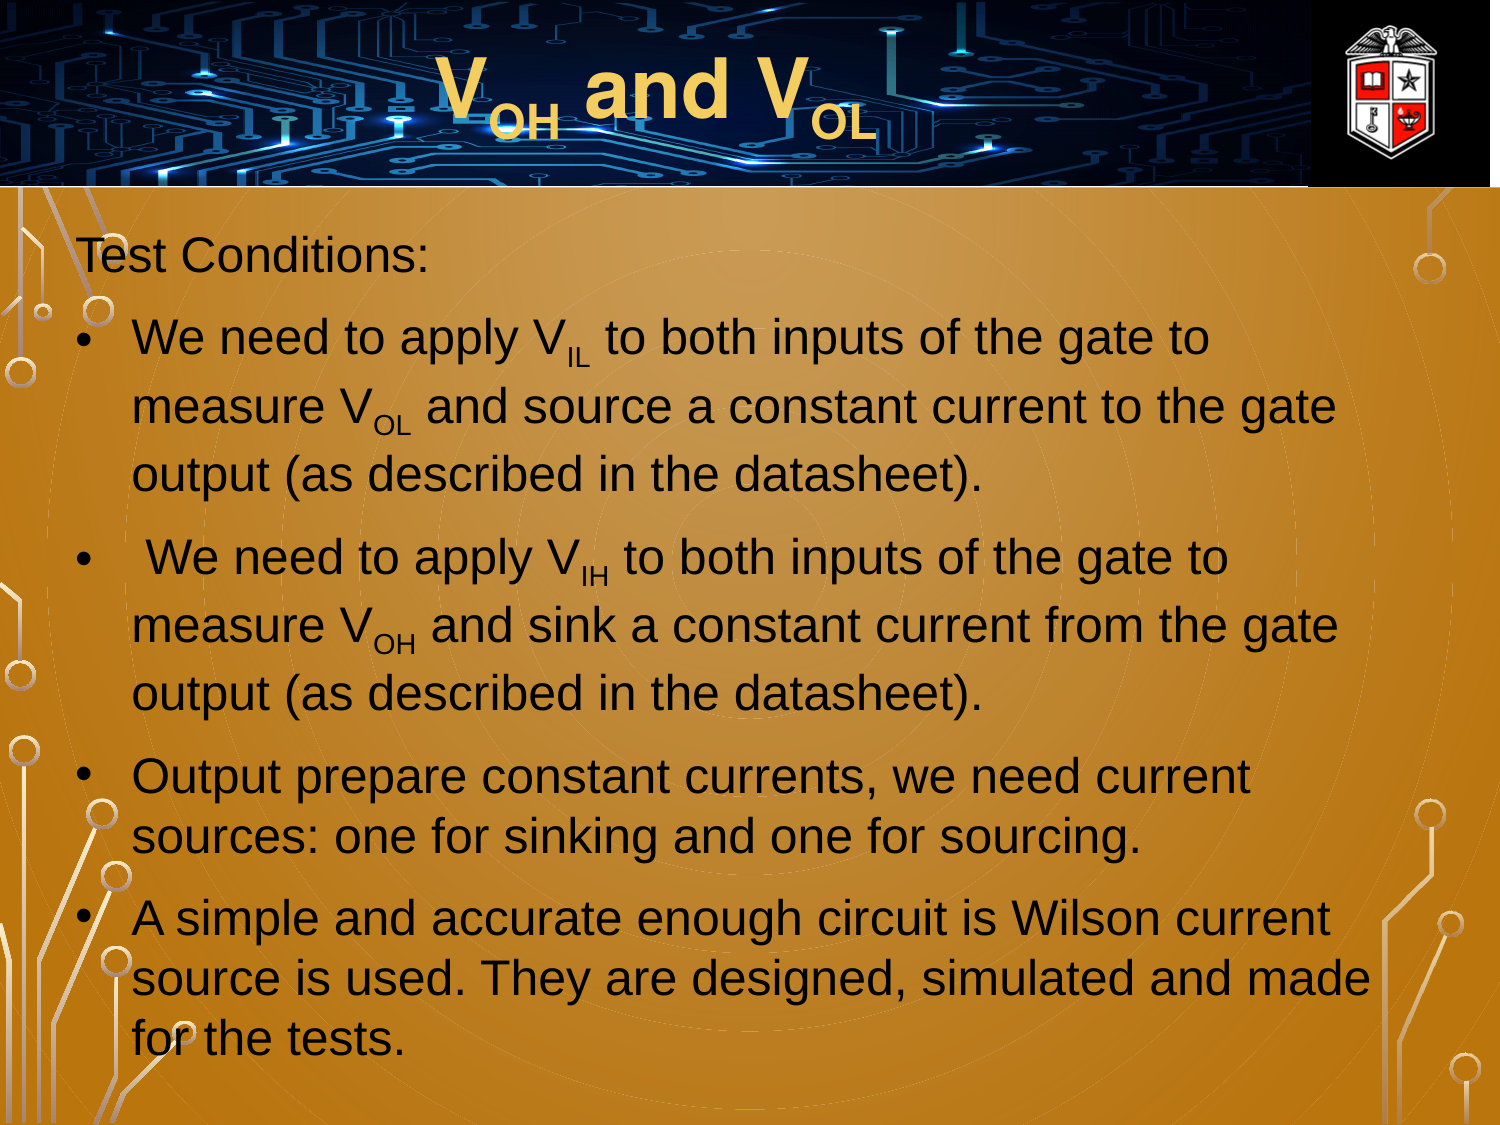

VOH and VOL
Test Conditions:
We need to apply VIL to both inputs of the gate to measure VOL and source a constant current to the gate output (as described in the datasheet).
 We need to apply VIH to both inputs of the gate to measure VOH and sink a constant current from the gate output (as described in the datasheet).
Output prepare constant currents, we need current sources: one for sinking and one for sourcing.
A simple and accurate enough circuit is Wilson current source is used. They are designed, simulated and made for the tests.